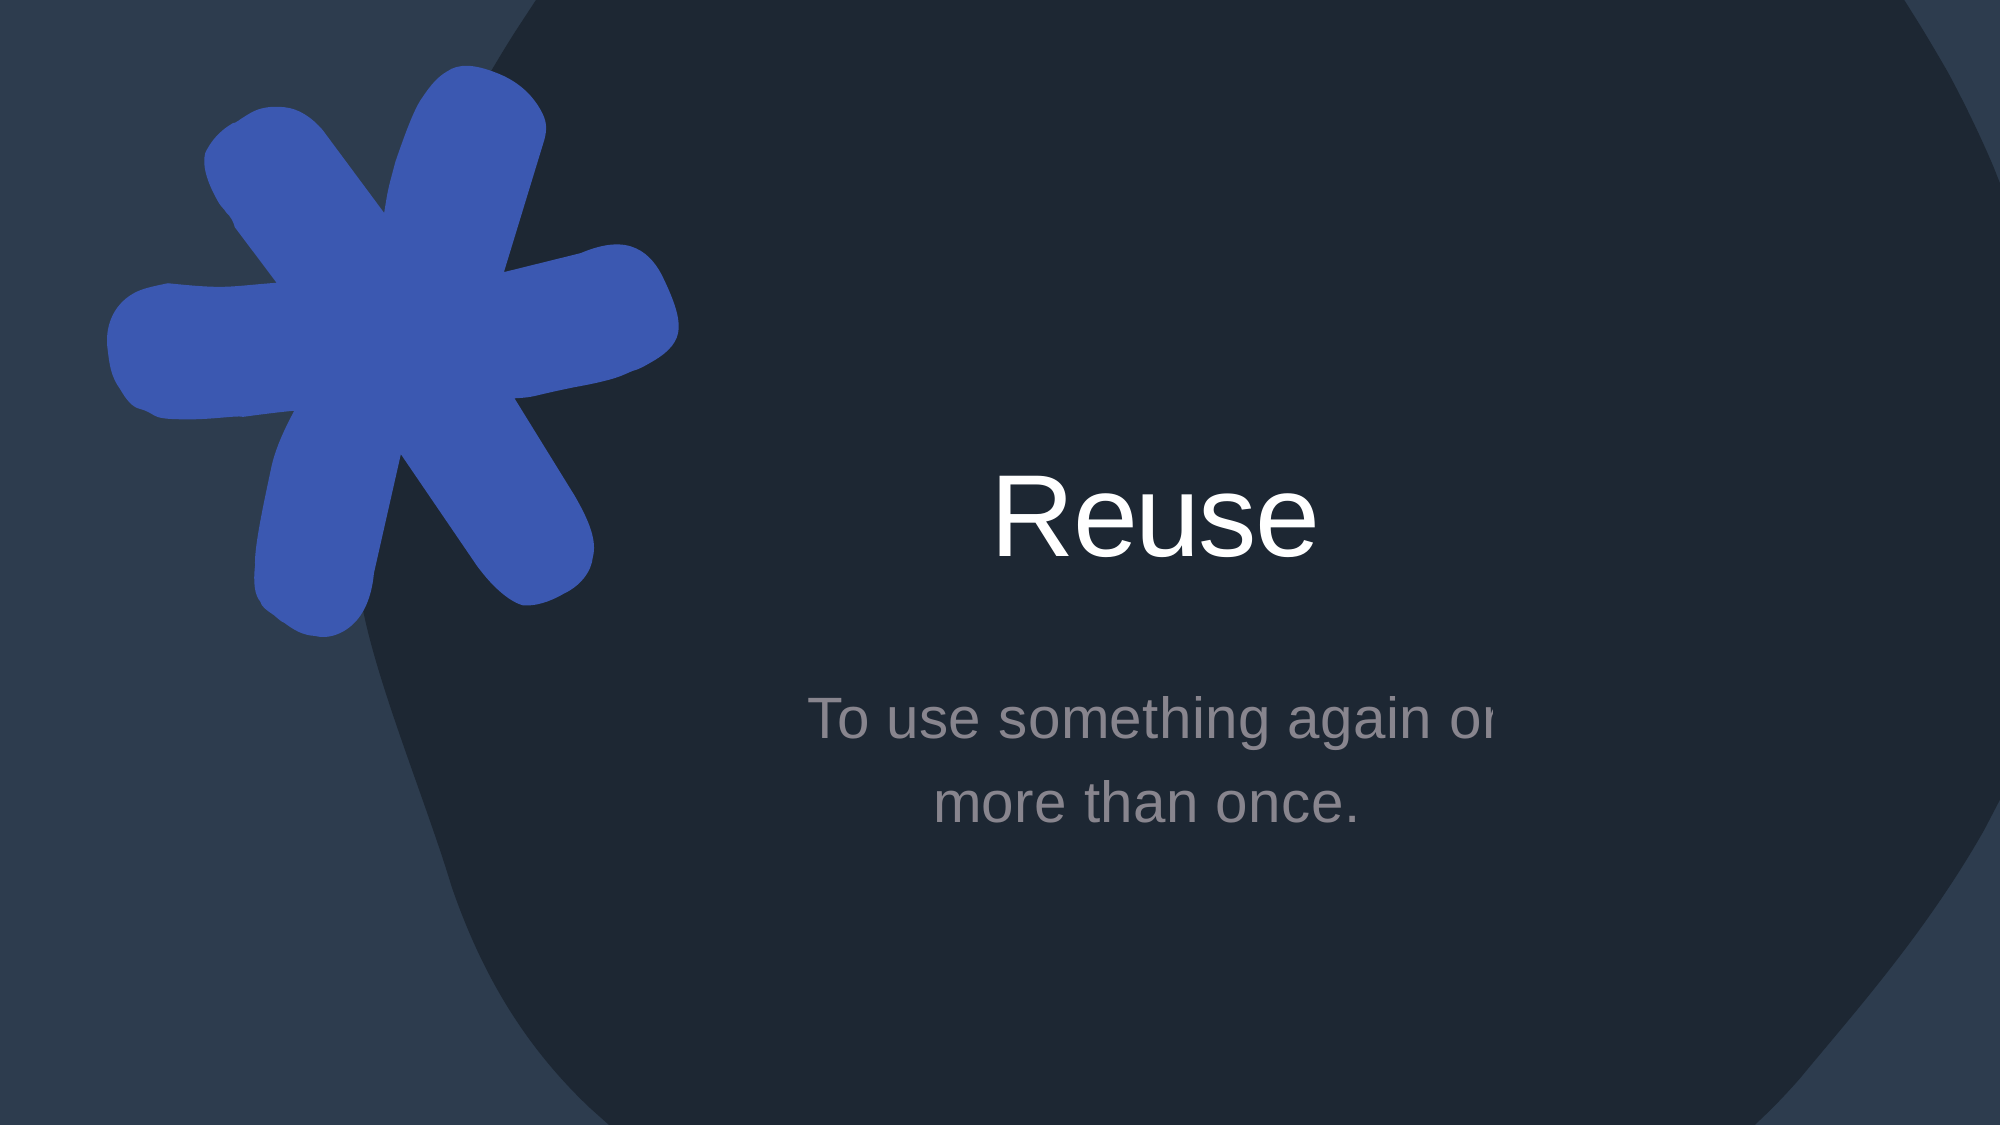

# Reuse
To use something again or more than once.